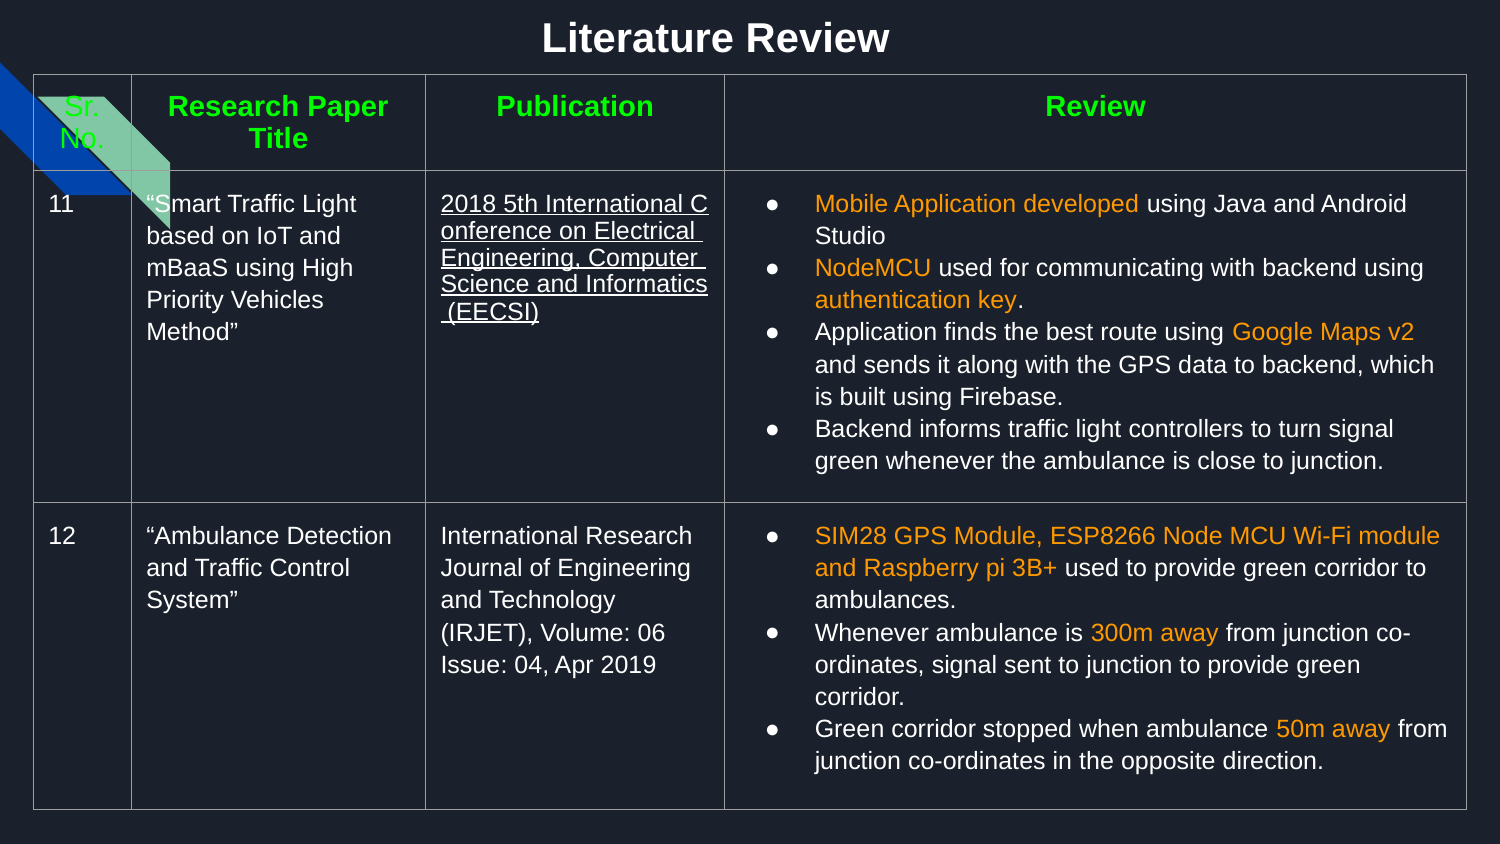

# Literature Review
| Sr. No. | Research Paper Title | Publication | Review |
| --- | --- | --- | --- |
| 11 | “Smart Traffic Light based on IoT and mBaaS using High Priority Vehicles Method” | 2018 5th International Conference on Electrical Engineering, Computer Science and Informatics (EECSI) | Mobile Application developed using Java and Android Studio NodeMCU used for communicating with backend using authentication key. Application finds the best route using Google Maps v2 and sends it along with the GPS data to backend, which is built using Firebase. Backend informs traffic light controllers to turn signal green whenever the ambulance is close to junction. |
| 12 | “Ambulance Detection and Traffic Control System” | International Research Journal of Engineering and Technology (IRJET), Volume: 06 Issue: 04, Apr 2019 | SIM28 GPS Module, ESP8266 Node MCU Wi-Fi module and Raspberry pi 3B+ used to provide green corridor to ambulances. Whenever ambulance is 300m away from junction co-ordinates, signal sent to junction to provide green corridor. Green corridor stopped when ambulance 50m away from junction co-ordinates in the opposite direction. |